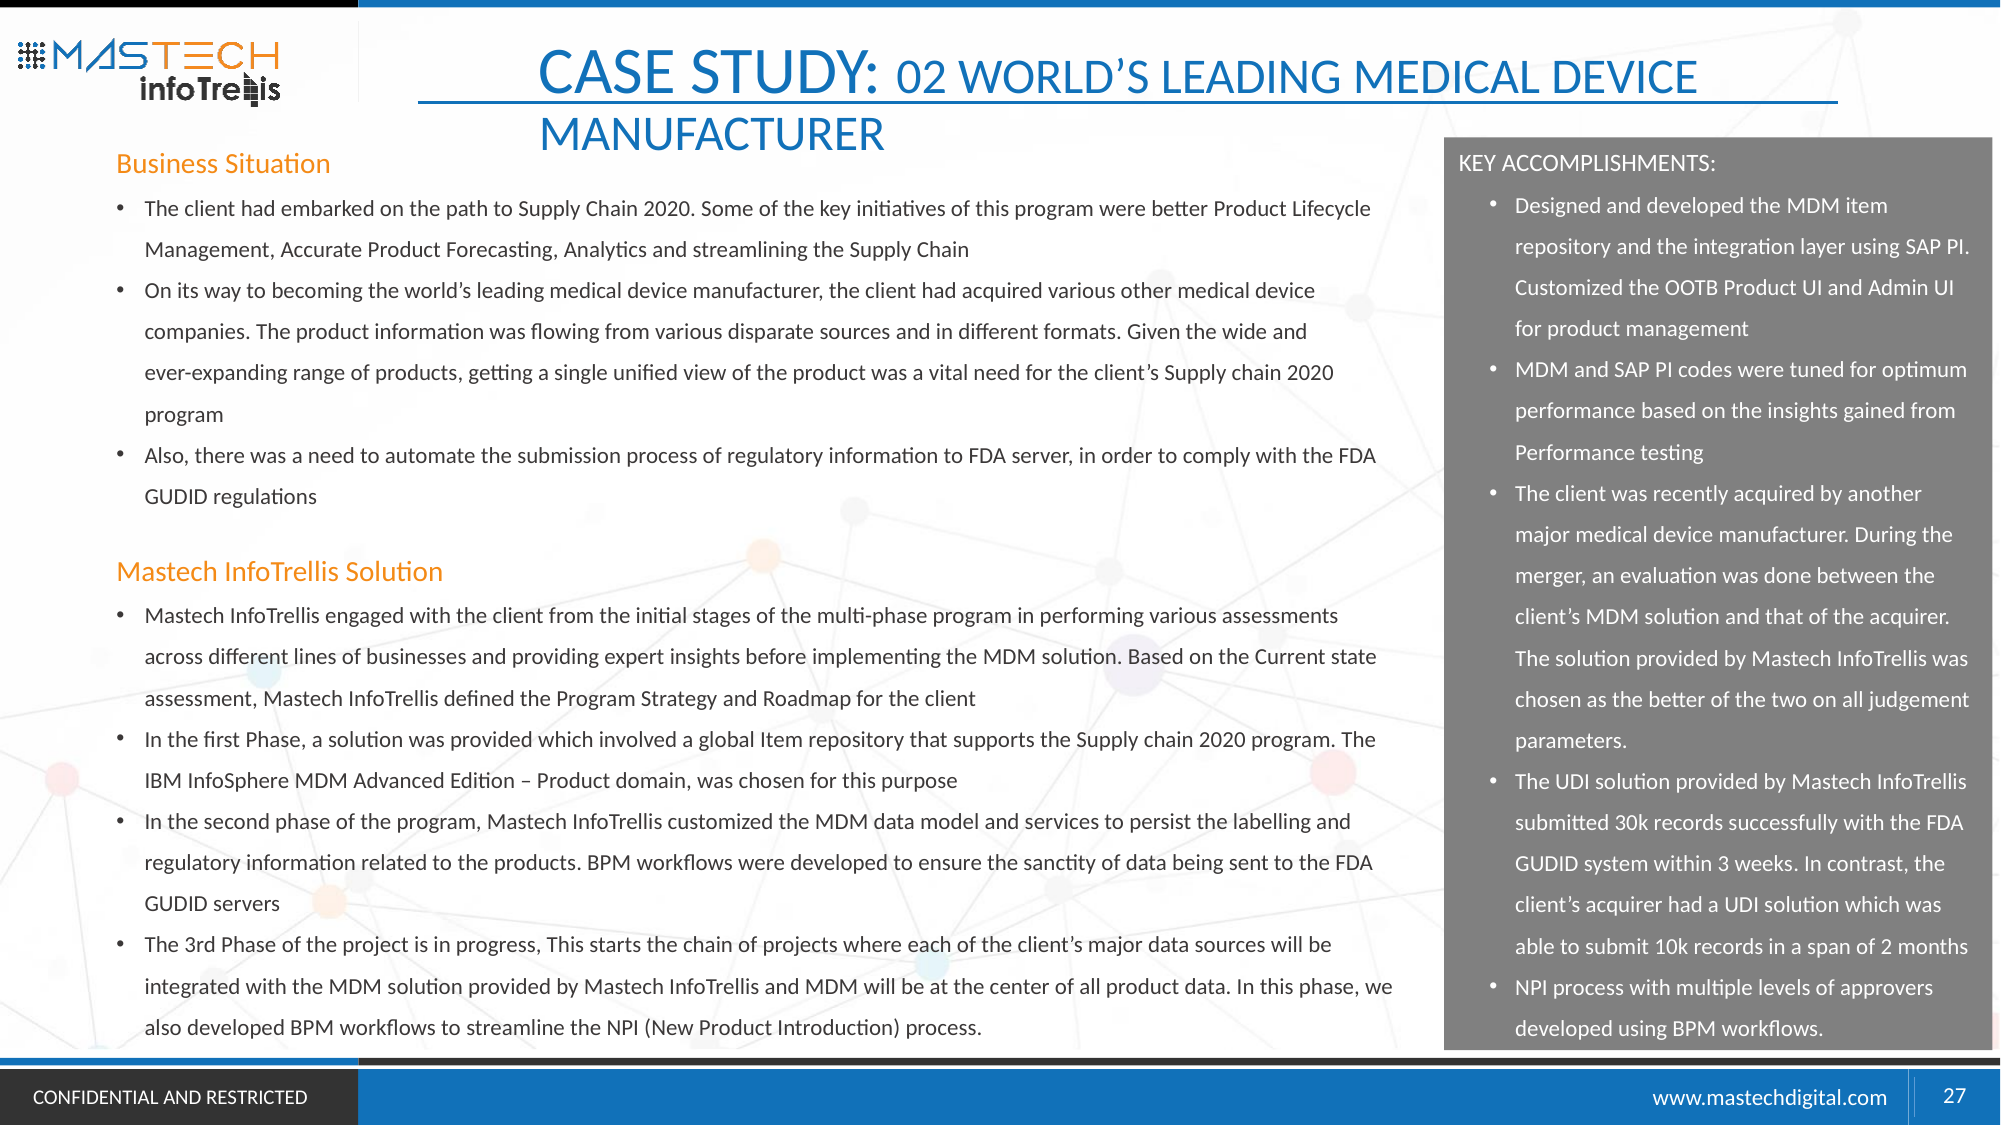

Case Study: 02 World’s Leading Medical Device Manufacturer
Business Situation
The client had embarked on the path to Supply Chain 2020. Some of the key initiatives of this program were better Product Lifecycle Management, Accurate Product Forecasting, Analytics and streamlining the Supply Chain
On its way to becoming the world’s leading medical device manufacturer, the client had acquired various other medical device companies. The product information was flowing from various disparate sources and in different formats. Given the wide and
ever-expanding range of products, getting a single unified view of the product was a vital need for the client’s Supply chain 2020 program
Also, there was a need to automate the submission process of regulatory information to FDA server, in order to comply with the FDA GUDID regulations

Mastech InfoTrellis Solution
Mastech InfoTrellis engaged with the client from the initial stages of the multi-phase program in performing various assessments across different lines of businesses and providing expert insights before implementing the MDM solution. Based on the Current state assessment, Mastech InfoTrellis defined the Program Strategy and Roadmap for the client
In the first Phase, a solution was provided which involved a global Item repository that supports the Supply chain 2020 program. The IBM InfoSphere MDM Advanced Edition – Product domain, was chosen for this purpose
In the second phase of the program, Mastech InfoTrellis customized the MDM data model and services to persist the labelling and regulatory information related to the products. BPM workflows were developed to ensure the sanctity of data being sent to the FDA GUDID servers
The 3rd Phase of the project is in progress, This starts the chain of projects where each of the client’s major data sources will be integrated with the MDM solution provided by Mastech InfoTrellis and MDM will be at the center of all product data. In this phase, we also developed BPM workflows to streamline the NPI (New Product Introduction) process.
KEY ACCOMPLISHMENTS:
Designed and developed the MDM item repository and the integration layer using SAP PI. Customized the OOTB Product UI and Admin UI for product management
MDM and SAP PI codes were tuned for optimum performance based on the insights gained from Performance testing
The client was recently acquired by another major medical device manufacturer. During the merger, an evaluation was done between the client’s MDM solution and that of the acquirer. The solution provided by Mastech InfoTrellis was chosen as the better of the two on all judgement parameters.
The UDI solution provided by Mastech InfoTrellis submitted 30k records successfully with the FDA GUDID system within 3 weeks. In contrast, the client’s acquirer had a UDI solution which was able to submit 10k records in a span of 2 months
NPI process with multiple levels of approvers developed using BPM workflows.